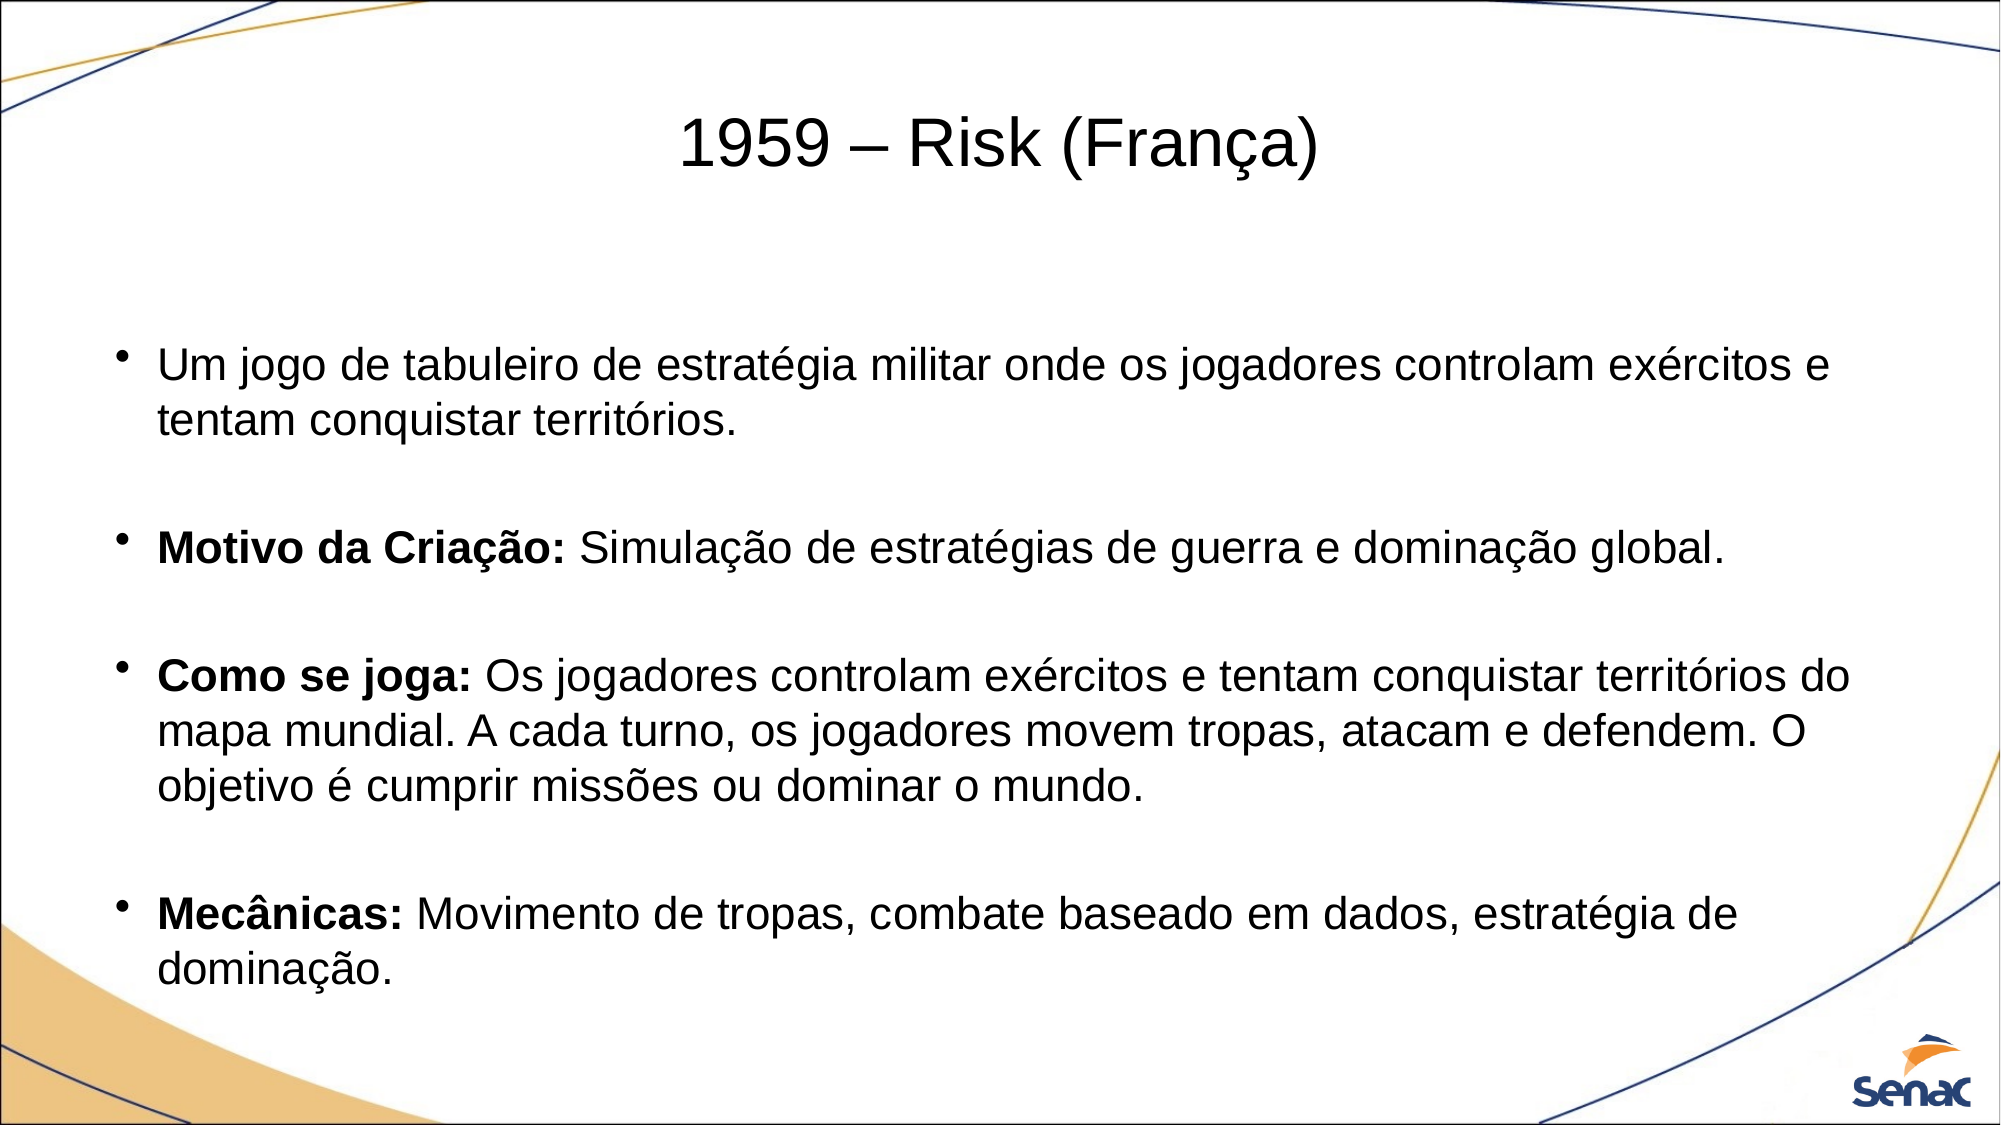

# 1959 – Risk (França)

Um jogo de tabuleiro de estratégia militar onde os jogadores controlam exércitos e tentam conquistar territórios.

Motivo da Criação: Simulação de estratégias de guerra e dominação global.

Como se joga: Os jogadores controlam exércitos e tentam conquistar territórios do mapa mundial. A cada turno, os jogadores movem tropas, atacam e defendem. O objetivo é cumprir missões ou dominar o mundo.

Mecânicas: Movimento de tropas, combate baseado em dados, estratégia de dominação.